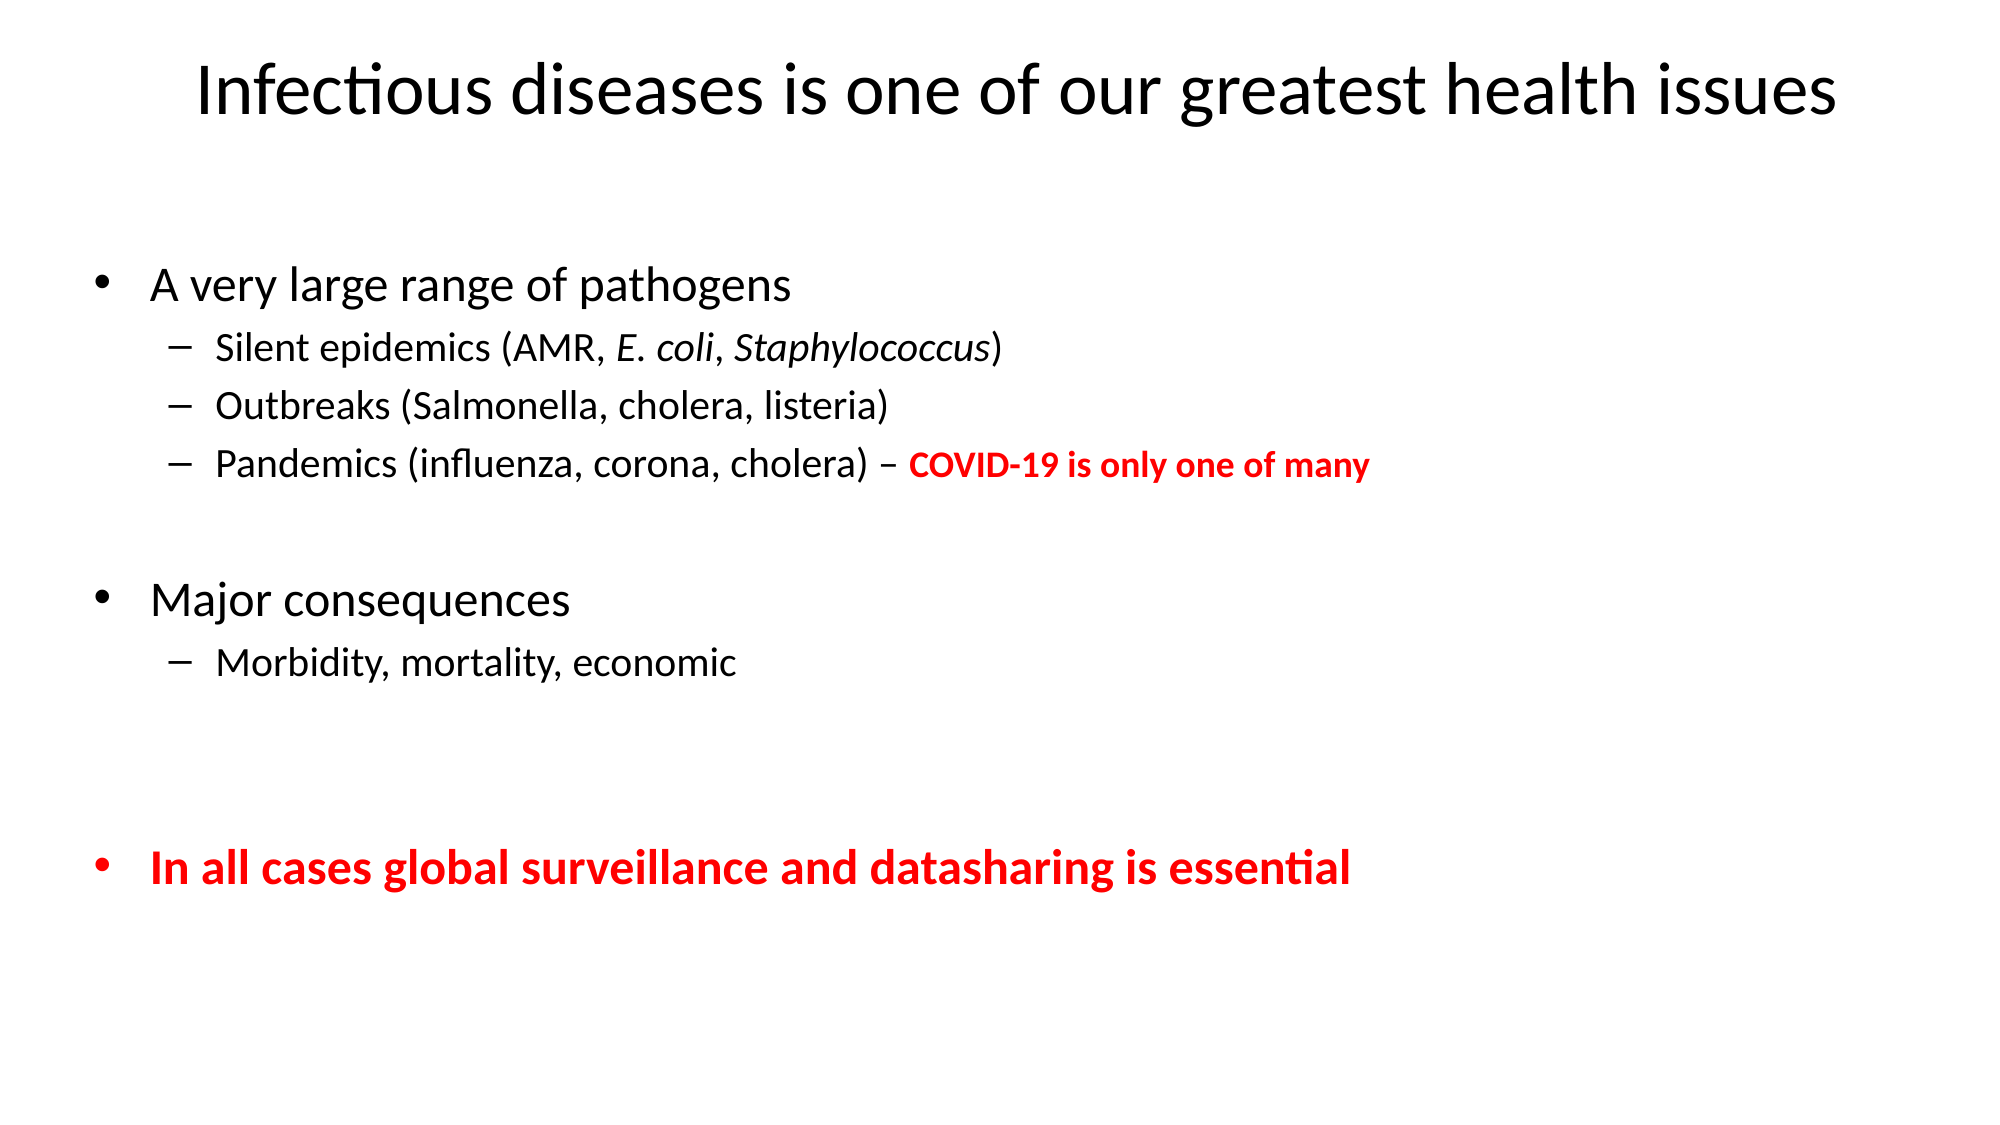

# Infectious diseases is one of our greatest health issues
A very large range of pathogens
Silent epidemics (AMR, E. coli, Staphylococcus)
Outbreaks (Salmonella, cholera, listeria)
Pandemics (influenza, corona, cholera) – COVID-19 is only one of many

Major consequences
Morbidity, mortality, economic

In all cases global surveillance and datasharing is essential